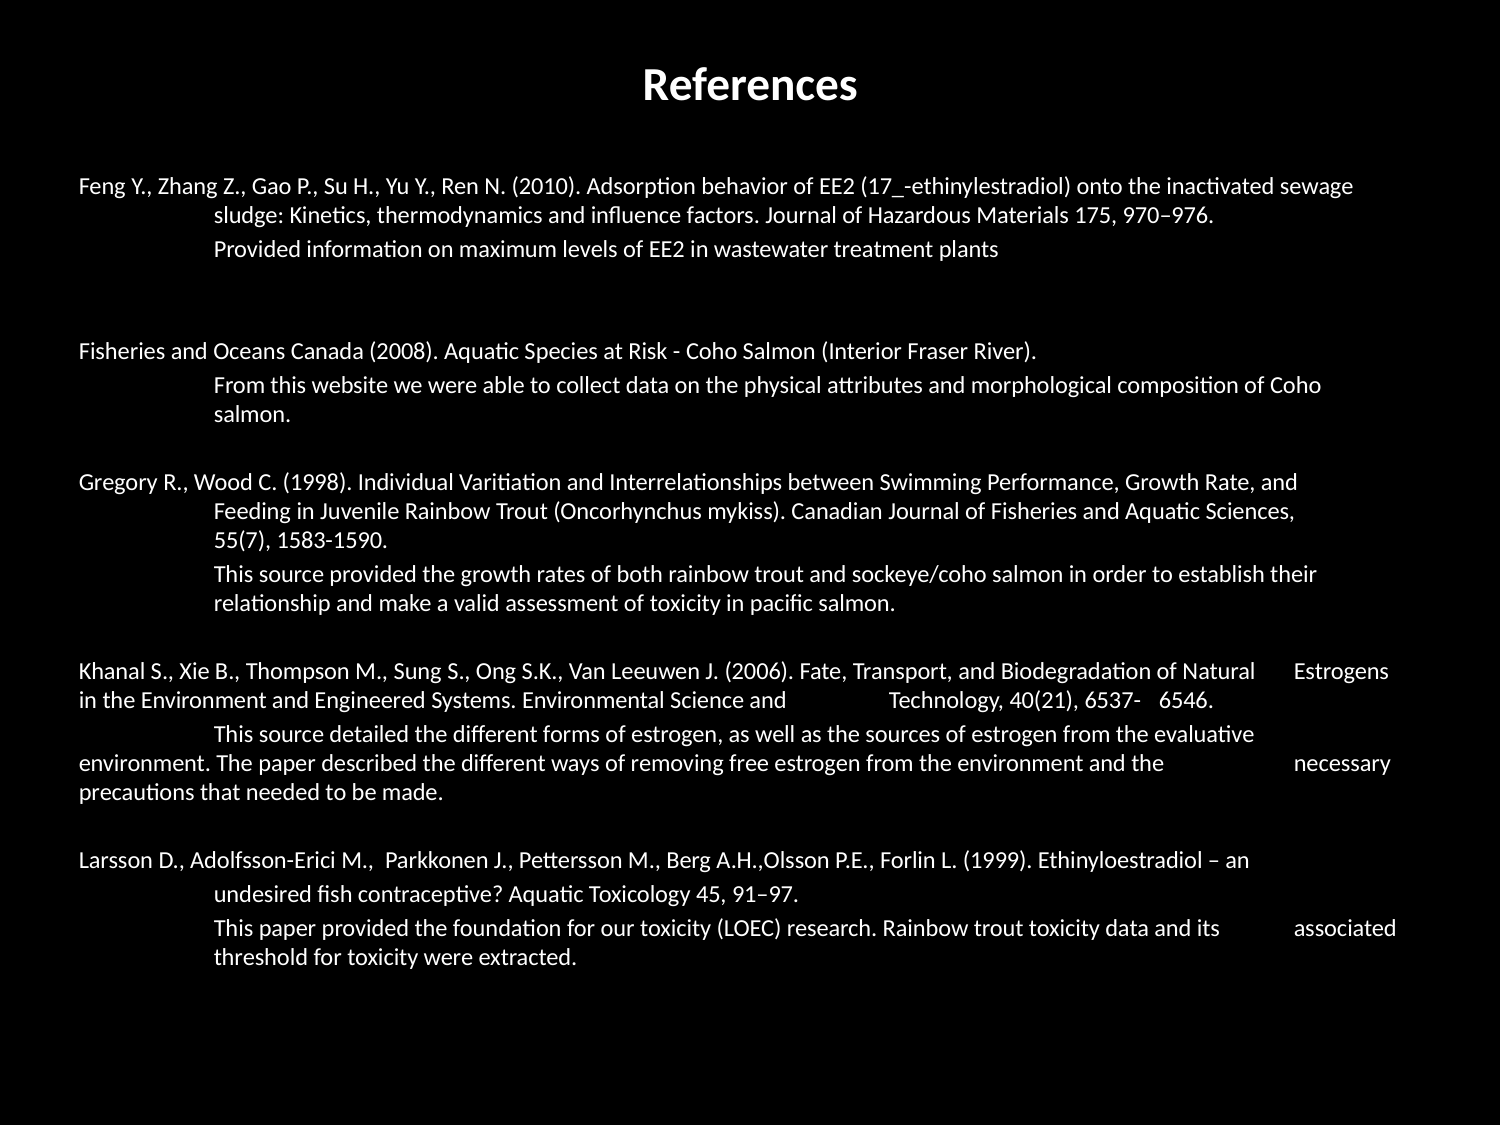

# References

Feng Y., Zhang Z., Gao P., Su H., Yu Y., Ren N. (2010). Adsorption behavior of EE2 (17_-ethinylestradiol) onto the inactivated sewage 	sludge: Kinetics, thermodynamics and influence factors. Journal of Hazardous Materials 175, 970–976.
	Provided information on maximum levels of EE2 in wastewater treatment plants

Fisheries and Oceans Canada (2008). Aquatic Species at Risk - Coho Salmon (Interior Fraser River).
	From this website we were able to collect data on the physical attributes and morphological composition of Coho 	salmon.

Gregory R., Wood C. (1998). Individual Varitiation and Interrelationships between Swimming Performance, Growth Rate, and 	Feeding in Juvenile Rainbow Trout (Oncorhynchus mykiss). Canadian Journal of Fisheries and Aquatic Sciences, 	55(7), 1583-1590.
	This source provided the growth rates of both rainbow trout and sockeye/coho salmon in order to establish their 	relationship and make a valid assessment of toxicity in pacific salmon.

Khanal S., Xie B., Thompson M., Sung S., Ong S.K., Van Leeuwen J. (2006). Fate, Transport, and Biodegradation of Natural 	Estrogens in the Environment and Engineered Systems. Environmental Science and 	Technology, 40(21), 6537-	6546.
	This source detailed the different forms of estrogen, as well as the sources of estrogen from the evaluative 	environment. The paper described the different ways of removing free estrogen from the environment and the 	necessary precautions that needed to be made.

Larsson D., Adolfsson-Erici M.,  Parkkonen J., Pettersson M., Berg A.H.,Olsson P.E., Forlin L. (1999). Ethinyloestradiol – an
	undesired fish contraceptive? Aquatic Toxicology 45, 91–97.
	This paper provided the foundation for our toxicity (LOEC) research. Rainbow trout toxicity data and its 	associated 	threshold for toxicity were extracted.